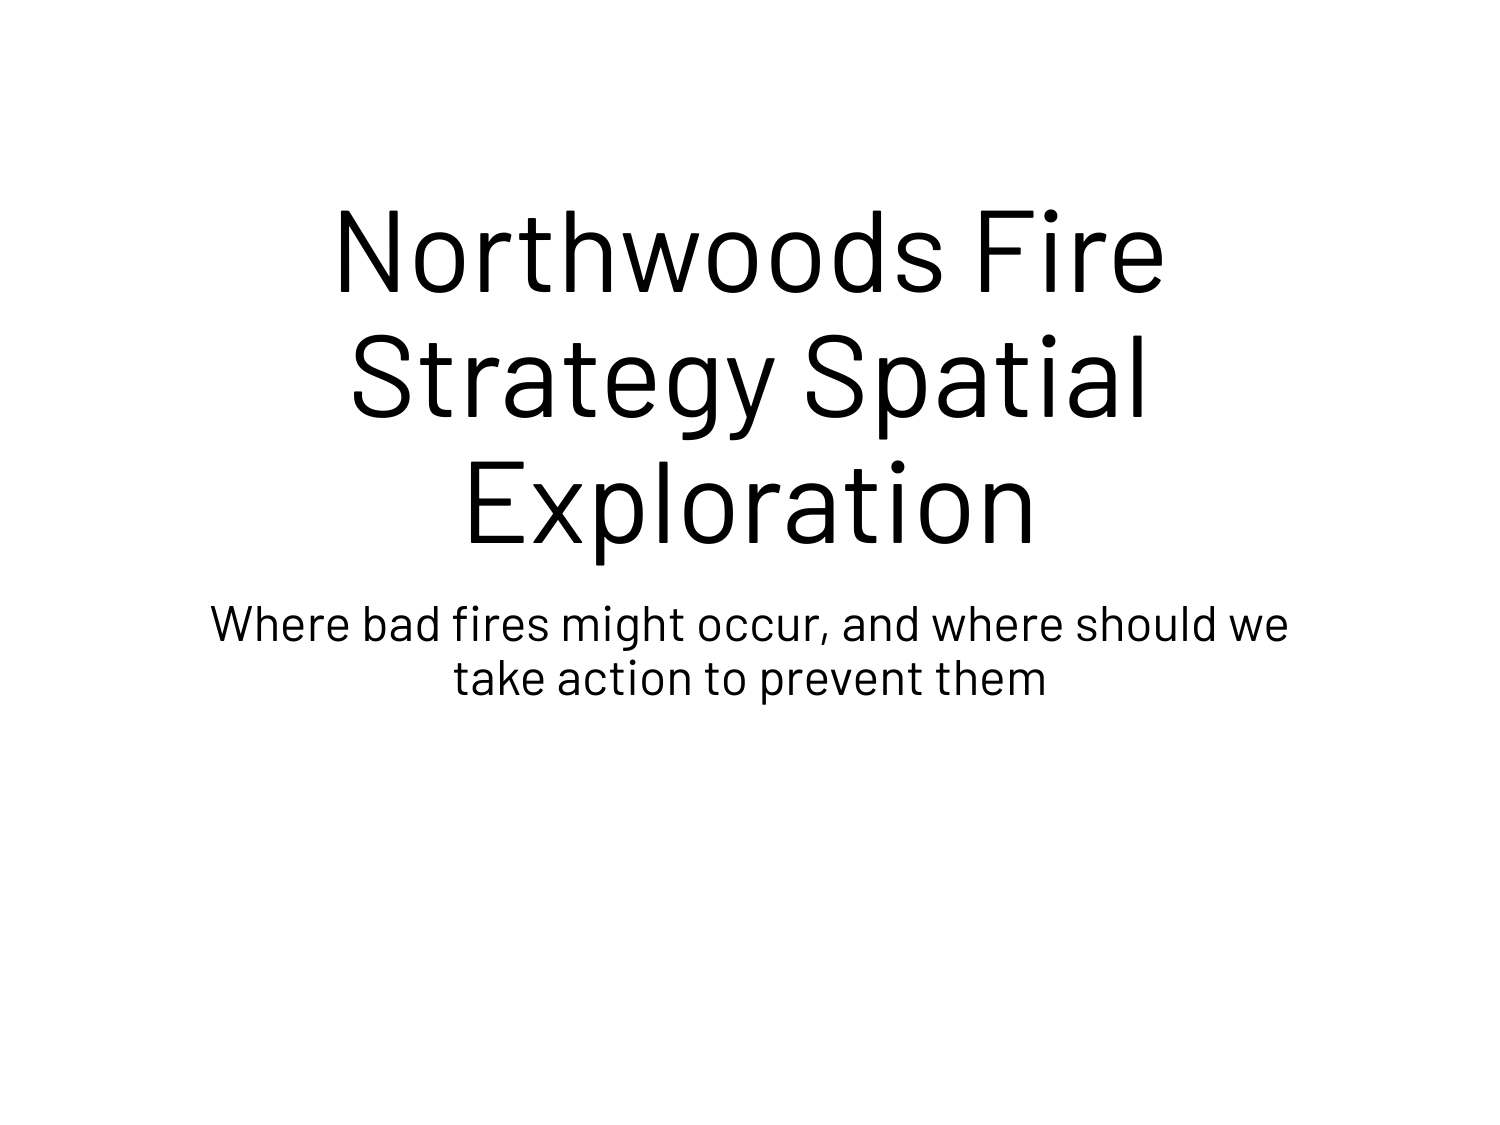

# Northwoods Fire Strategy Spatial Exploration
Where bad fires might occur, and where should we take action to prevent them